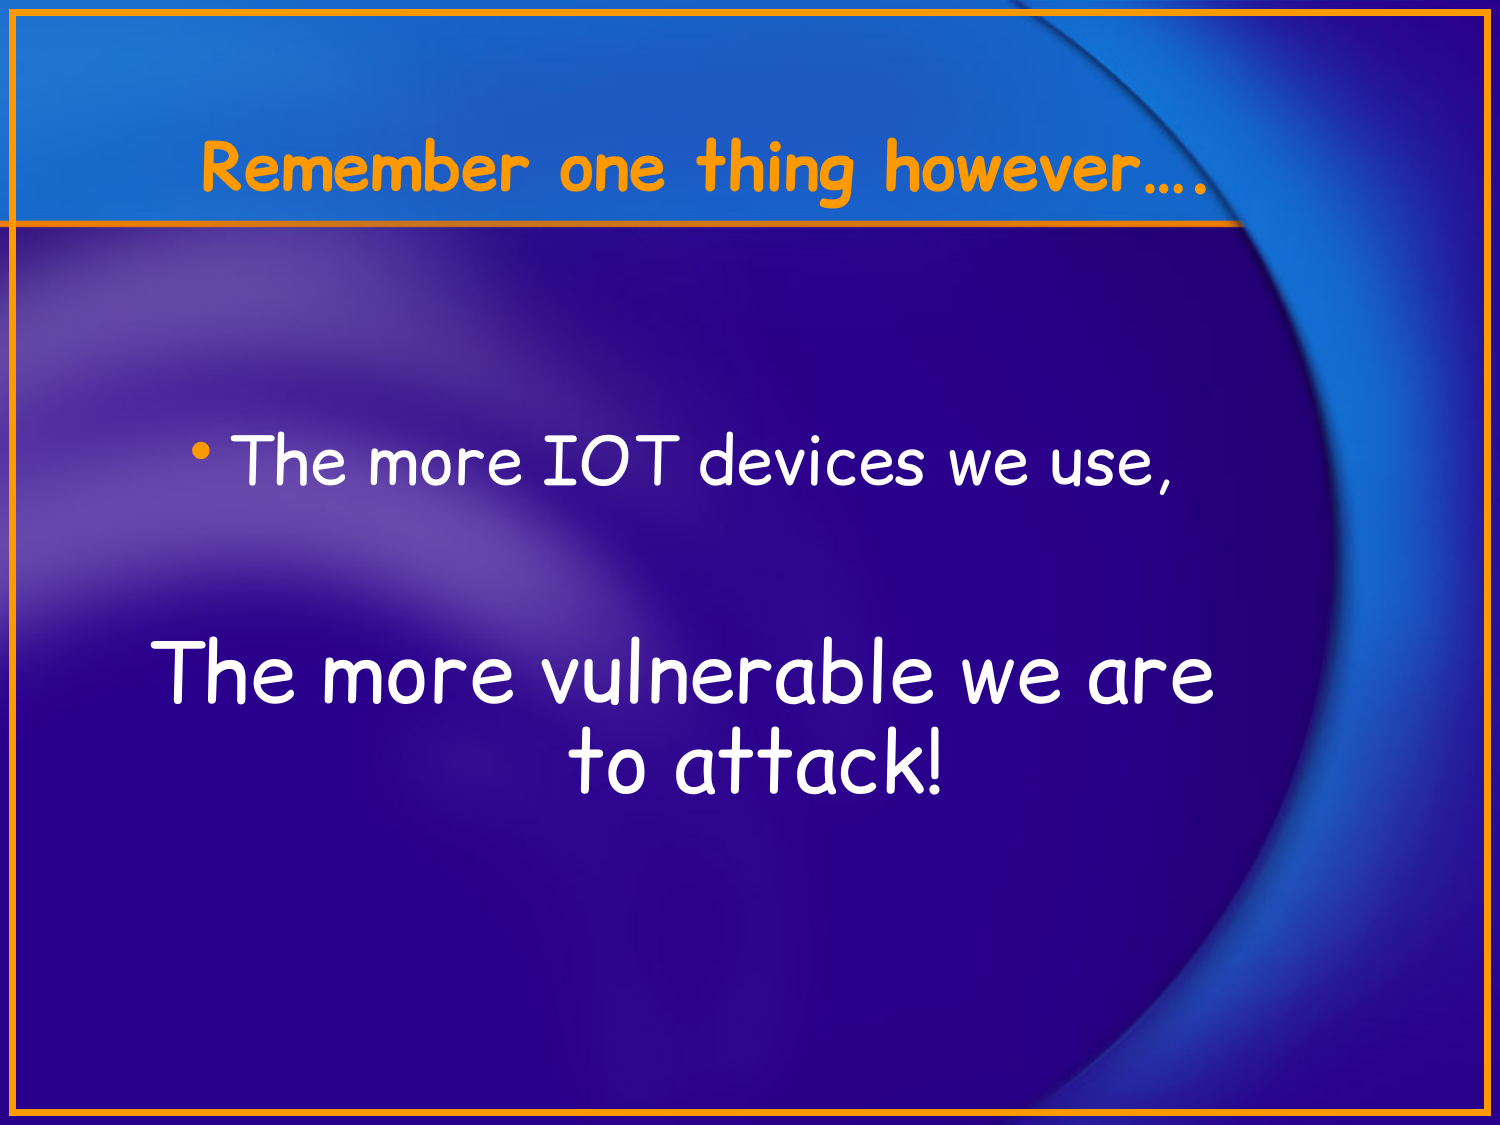

# Remember one thing however….

The more IOT devices we use,

The more vulnerable we are       to attack!